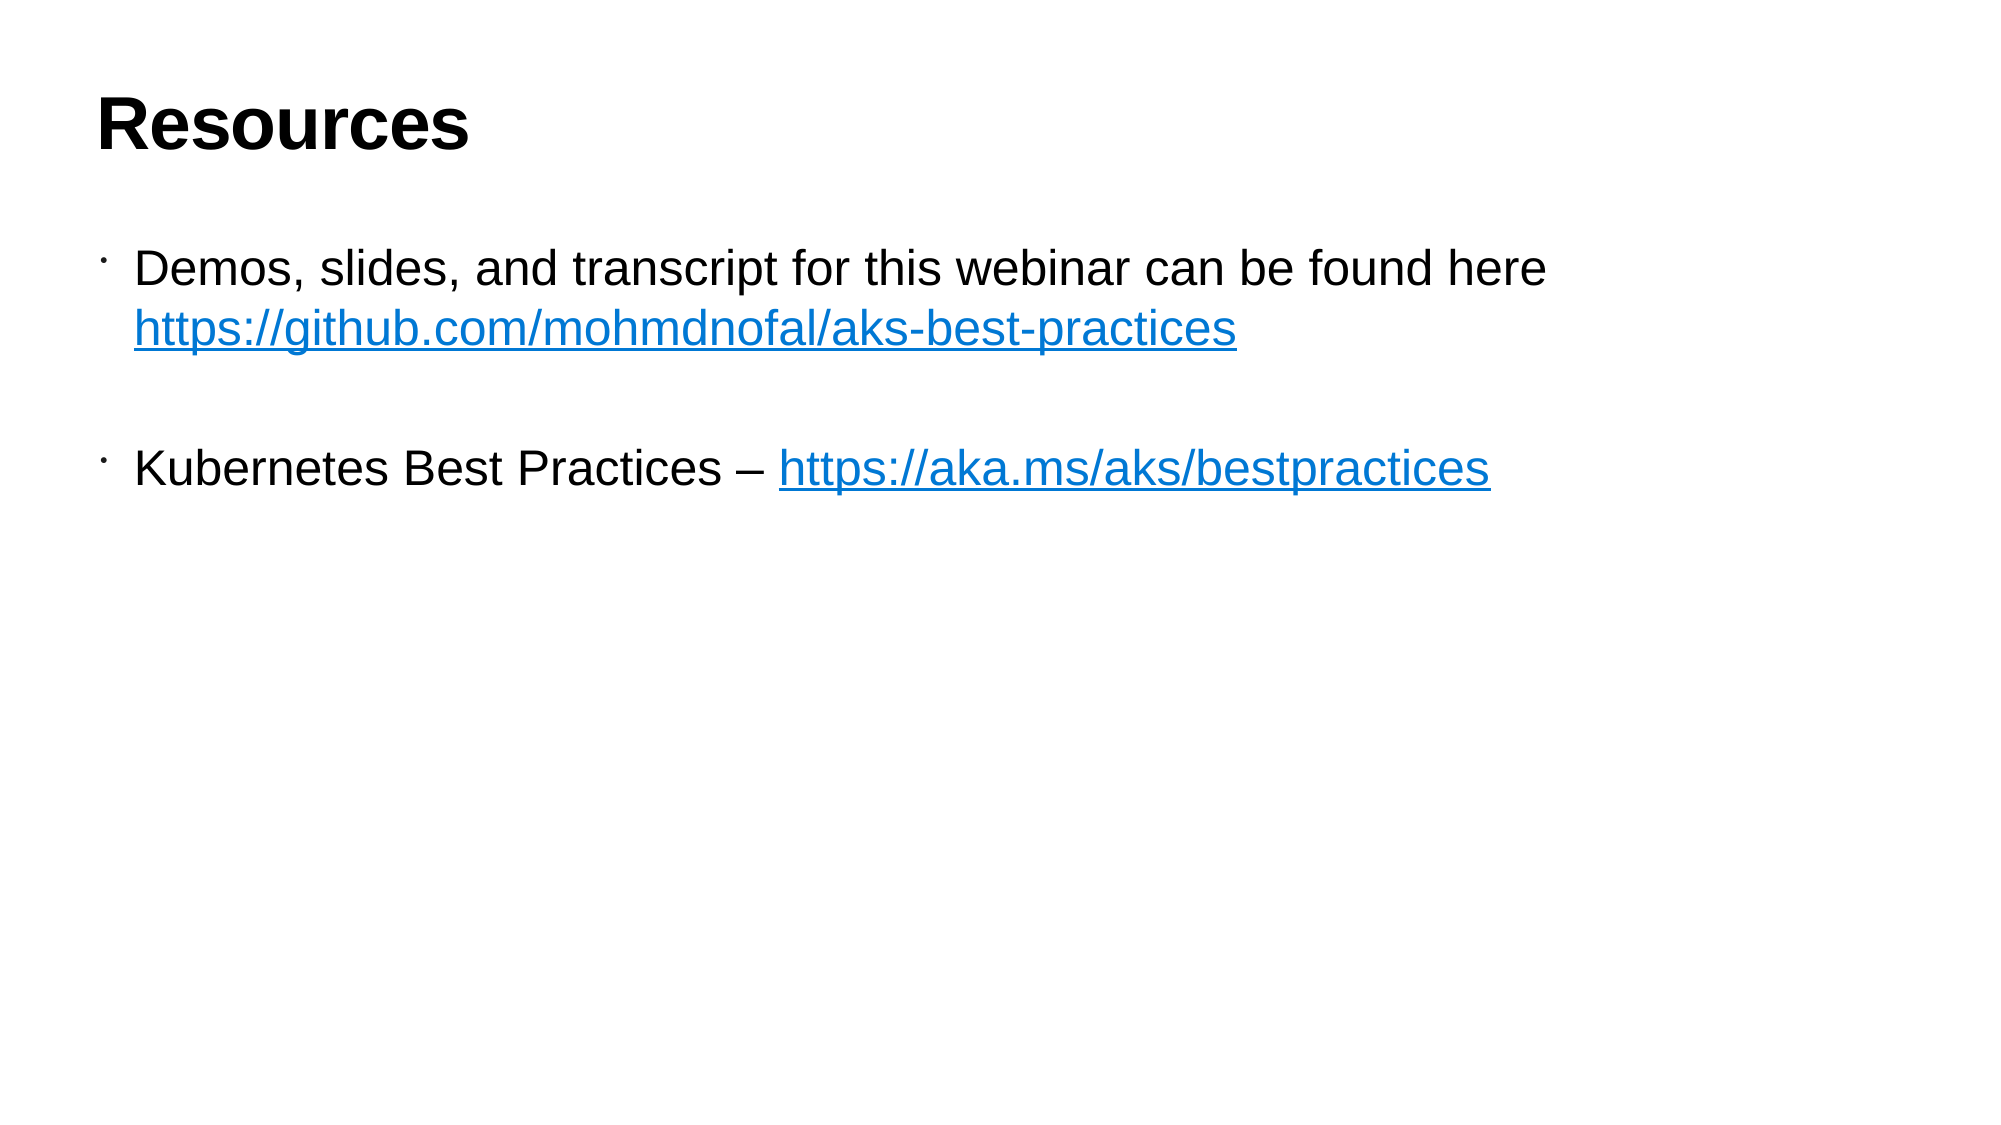

# Resources
Demos, slides, and transcript for this webinar can be found here
https://github.com/mohmdnofal/aks-best-practices

Kubernetes Best Practices – https://aka.ms/aks/bestpractices